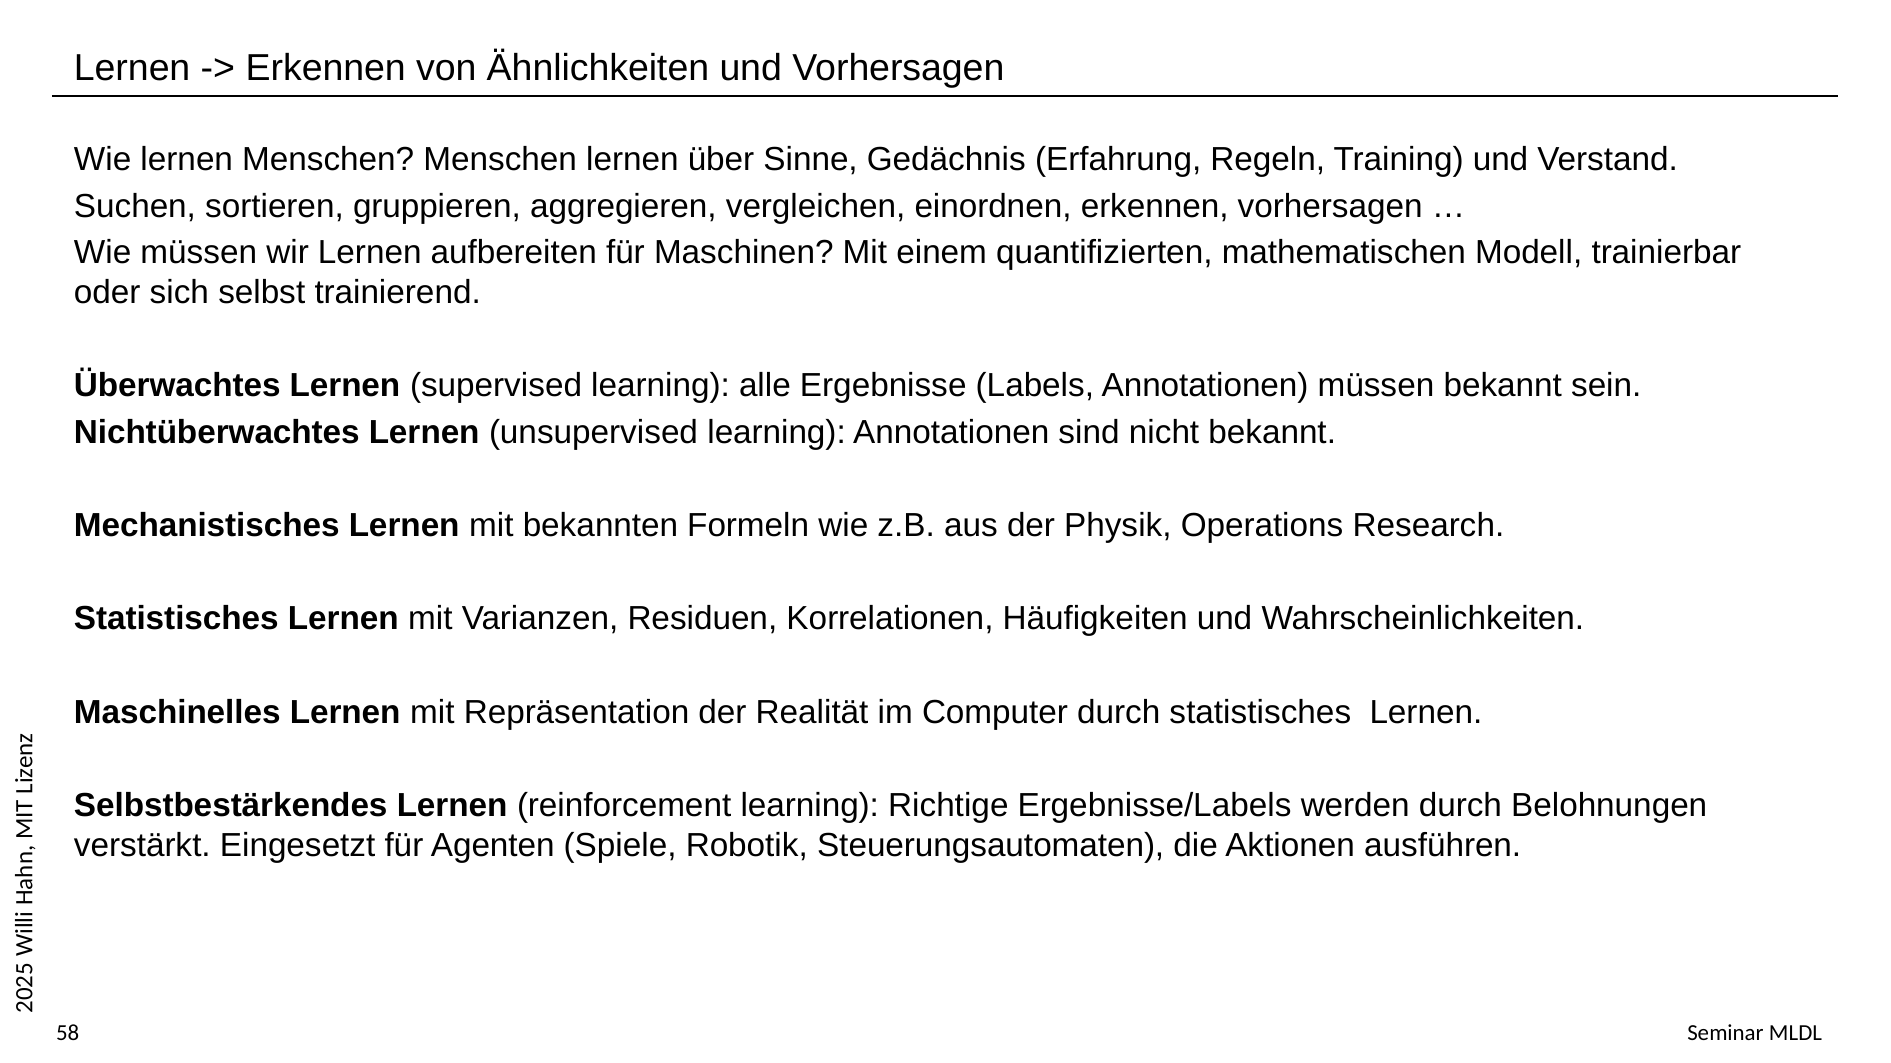

Lernen -> Erkennen von Ähnlichkeiten und Vorhersagen
Wie lernen Menschen? Menschen lernen über Sinne, Gedächnis (Erfahrung, Regeln, Training) und Verstand.
Suchen, sortieren, gruppieren, aggregieren, vergleichen, einordnen, erkennen, vorhersagen …
Wie müssen wir Lernen aufbereiten für Maschinen? Mit einem quantifizierten, mathematischen Modell, trainierbar oder sich selbst trainierend.

Überwachtes Lernen (supervised learning): alle Ergebnisse (Labels, Annotationen) müssen bekannt sein.
Nichtüberwachtes Lernen (unsupervised learning): Annotationen sind nicht bekannt.

Mechanistisches Lernen mit bekannten Formeln wie z.B. aus der Physik, Operations Research.

Statistisches Lernen mit Varianzen, Residuen, Korrelationen, Häufigkeiten und Wahrscheinlichkeiten.

Maschinelles Lernen mit Repräsentation der Realität im Computer durch statistisches  Lernen.

Selbstbestärkendes Lernen (reinforcement learning): Richtige Ergebnisse/Labels werden durch Belohnungen verstärkt. Eingesetzt für Agenten (Spiele, Robotik, Steuerungsautomaten), die Aktionen ausführen.